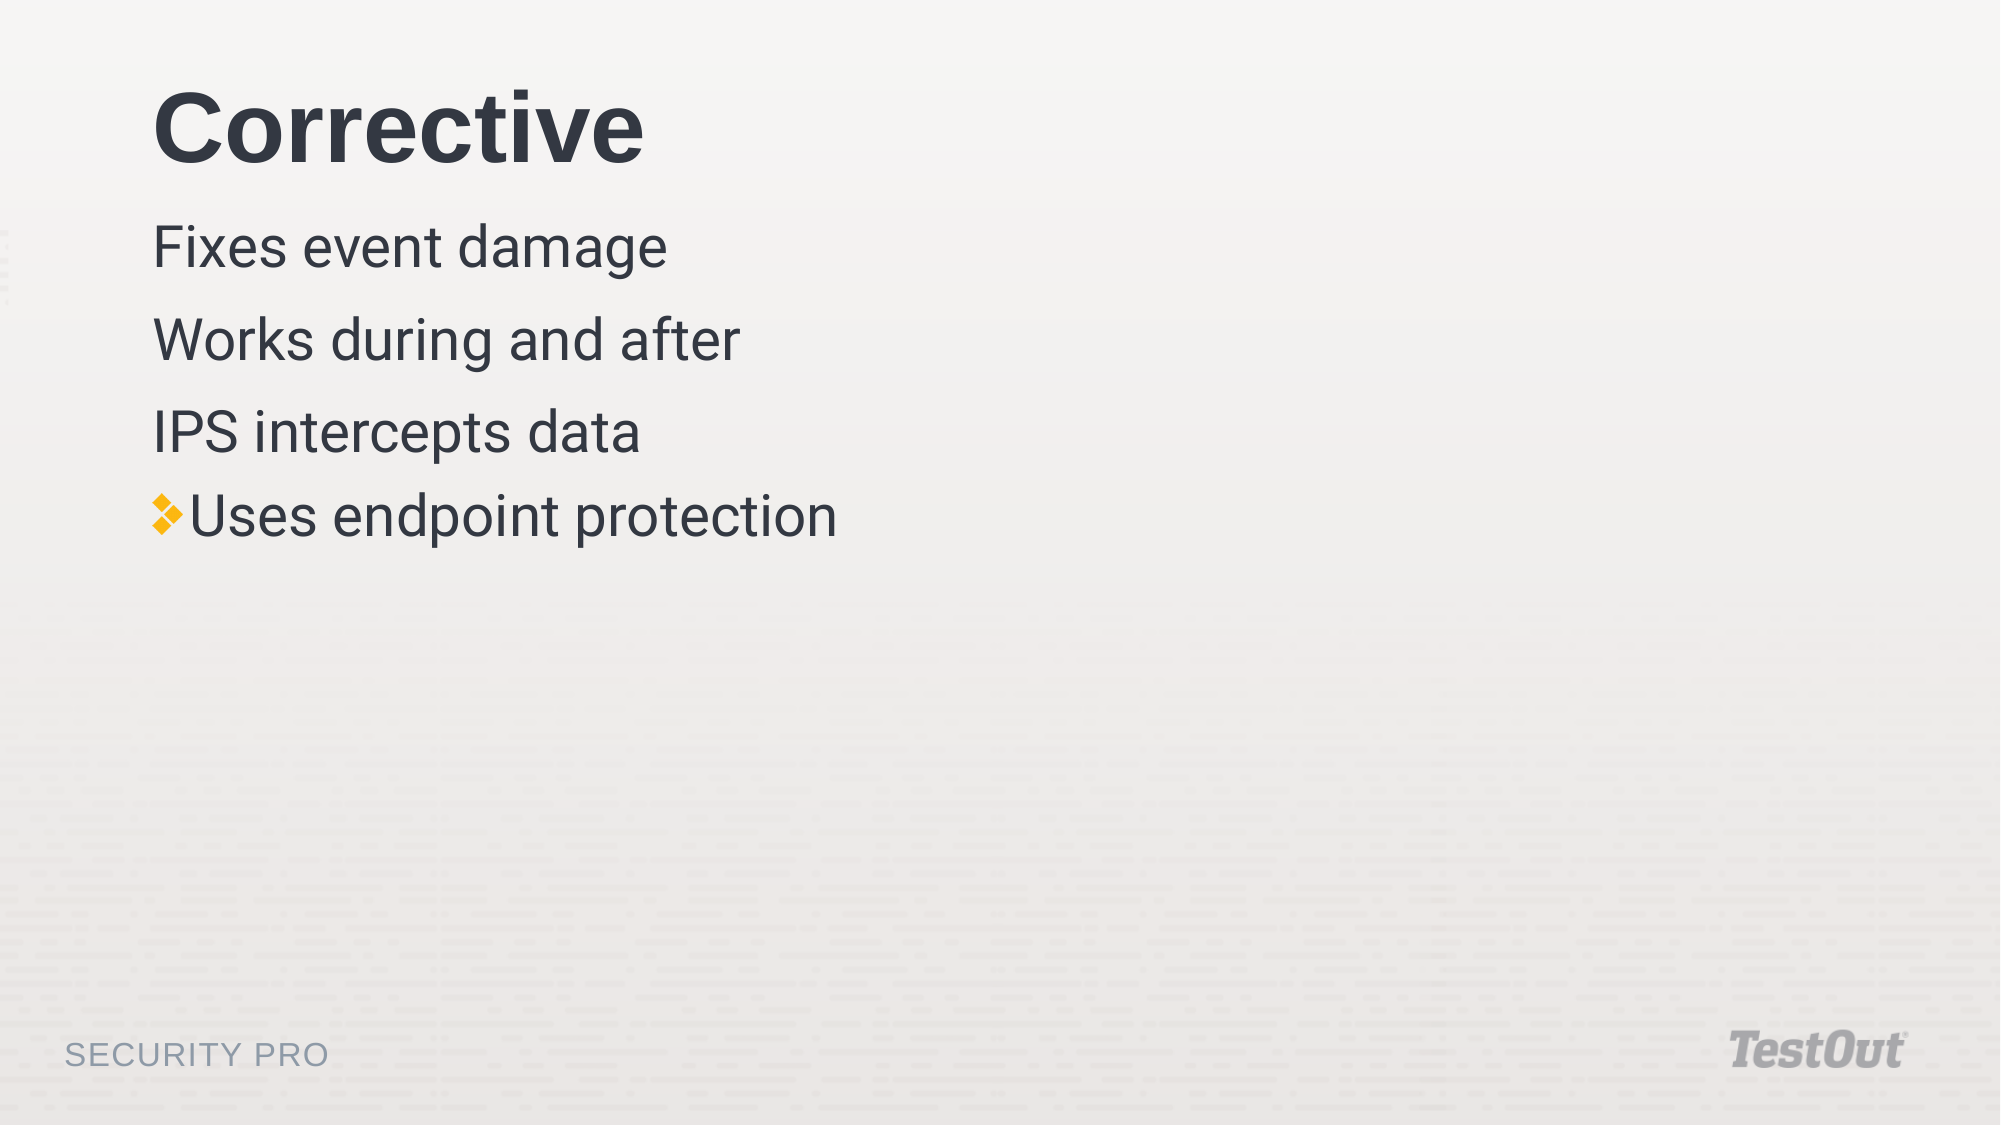

# Corrective
Fixes event damage
Works during and after
IPS intercepts data
Uses endpoint protection
Security Pro